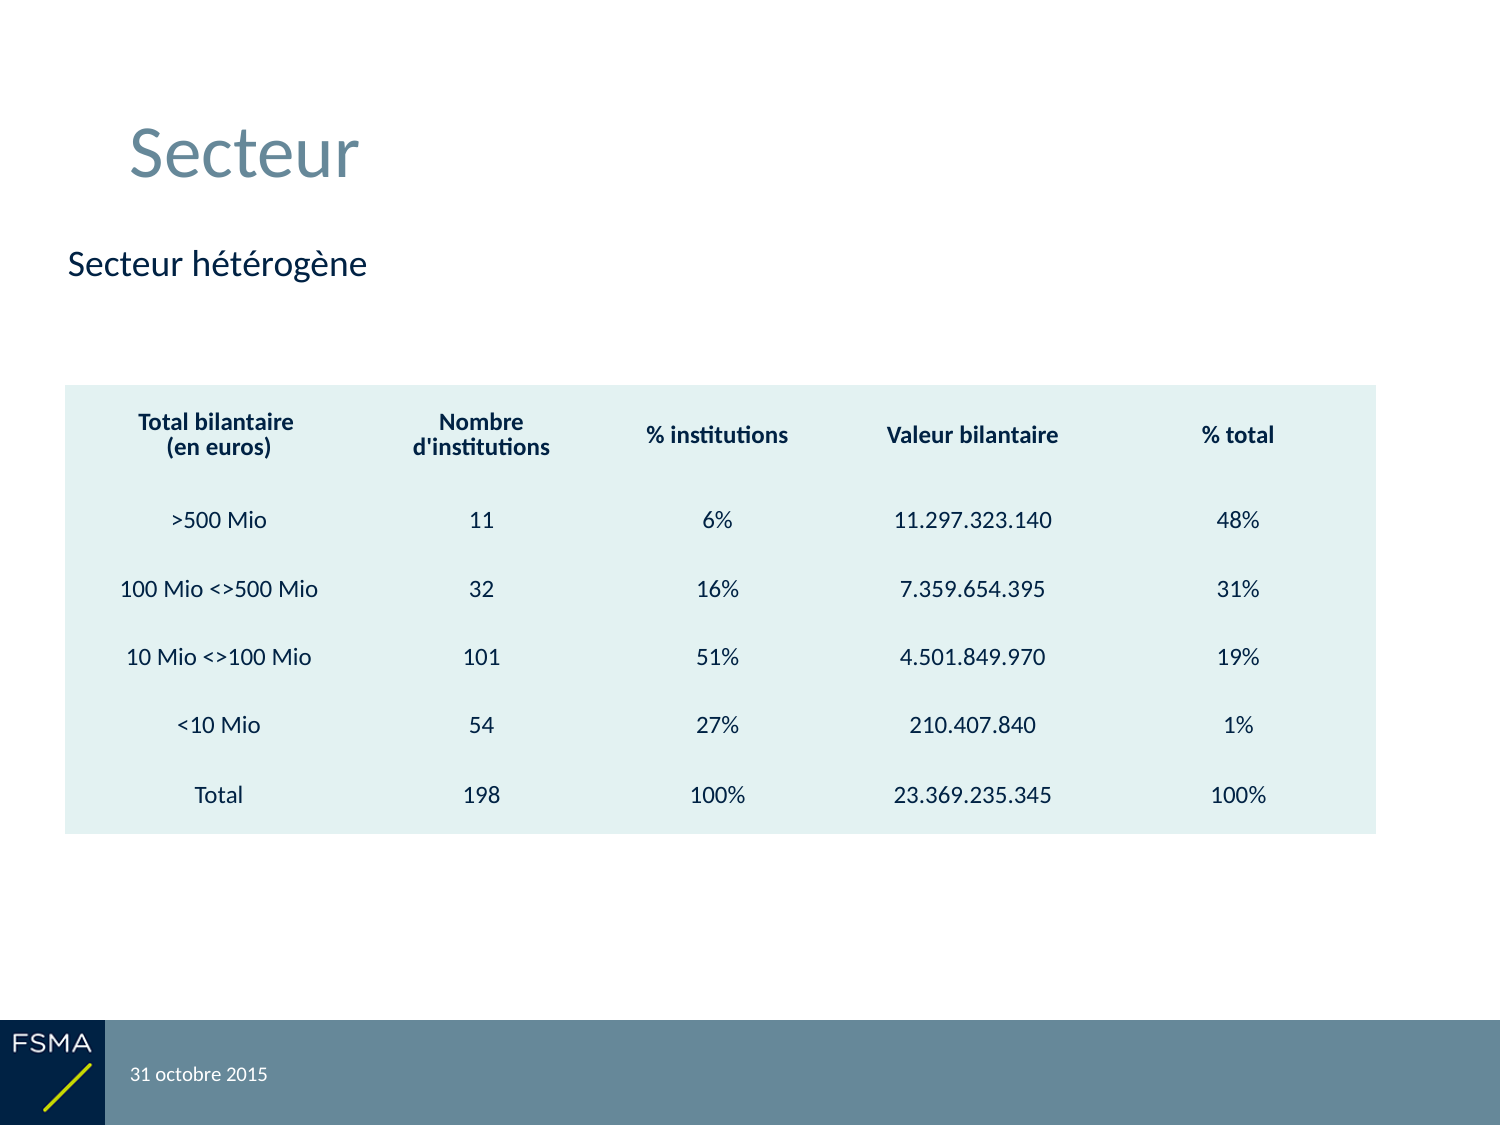

# Secteur
Secteur hétérogène
| Total bilantaire (en euros) | Nombre d'institutions | % institutions | Valeur bilantaire | % total |
| --- | --- | --- | --- | --- |
| >500 Mio | 11 | 6% | 11.297.323.140 | 48% |
| 100 Mio <>500 Mio | 32 | 16% | 7.359.654.395 | 31% |
| 10 Mio <>100 Mio | 101 | 51% | 4.501.849.970 | 19% |
| <10 Mio | 54 | 27% | 210.407.840 | 1% |
| Total | 198 | 100% | 23.369.235.345 | 100% |
31 octobre 2015
Reporting relatif à l'exercice 2014
7